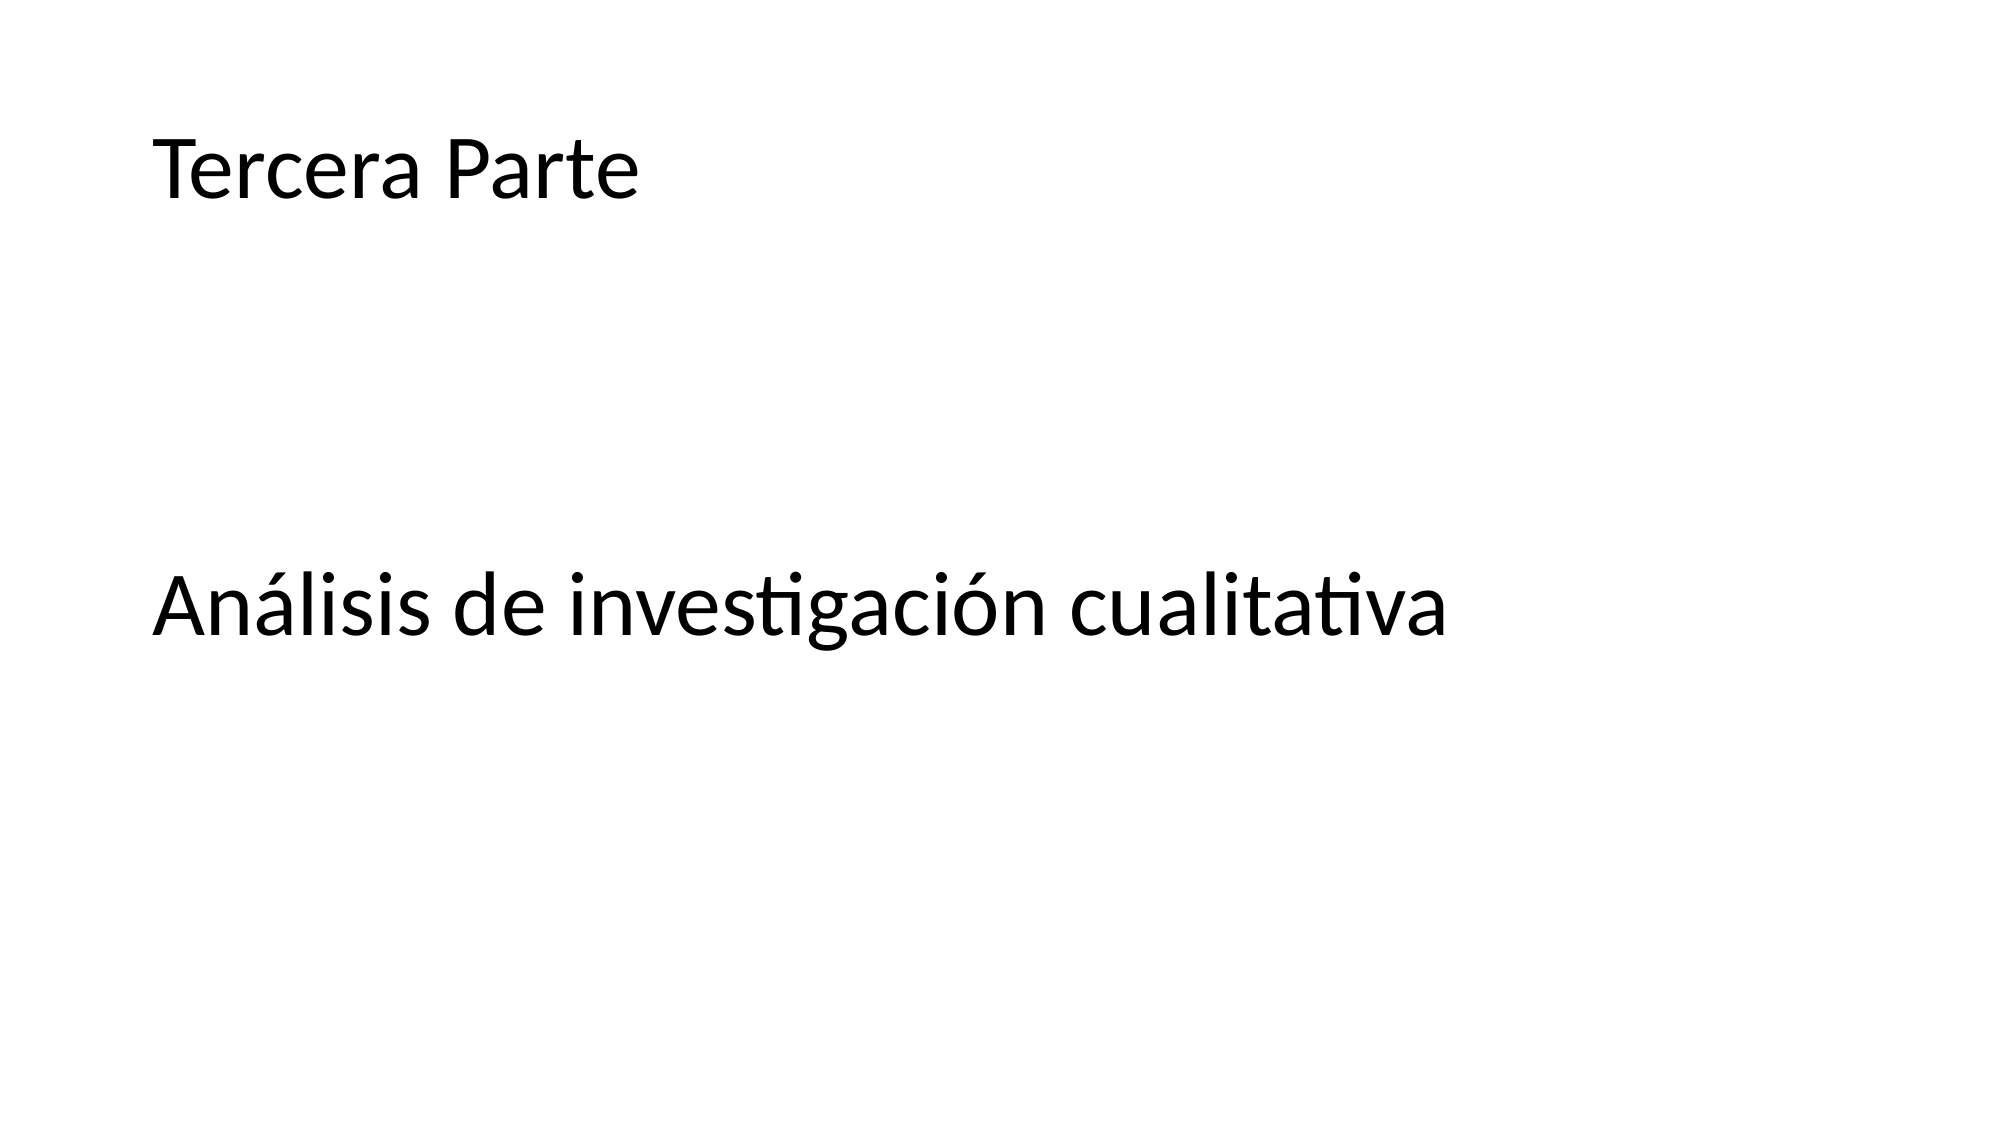

# Tercera Parte
Análisis de investigación cualitativa